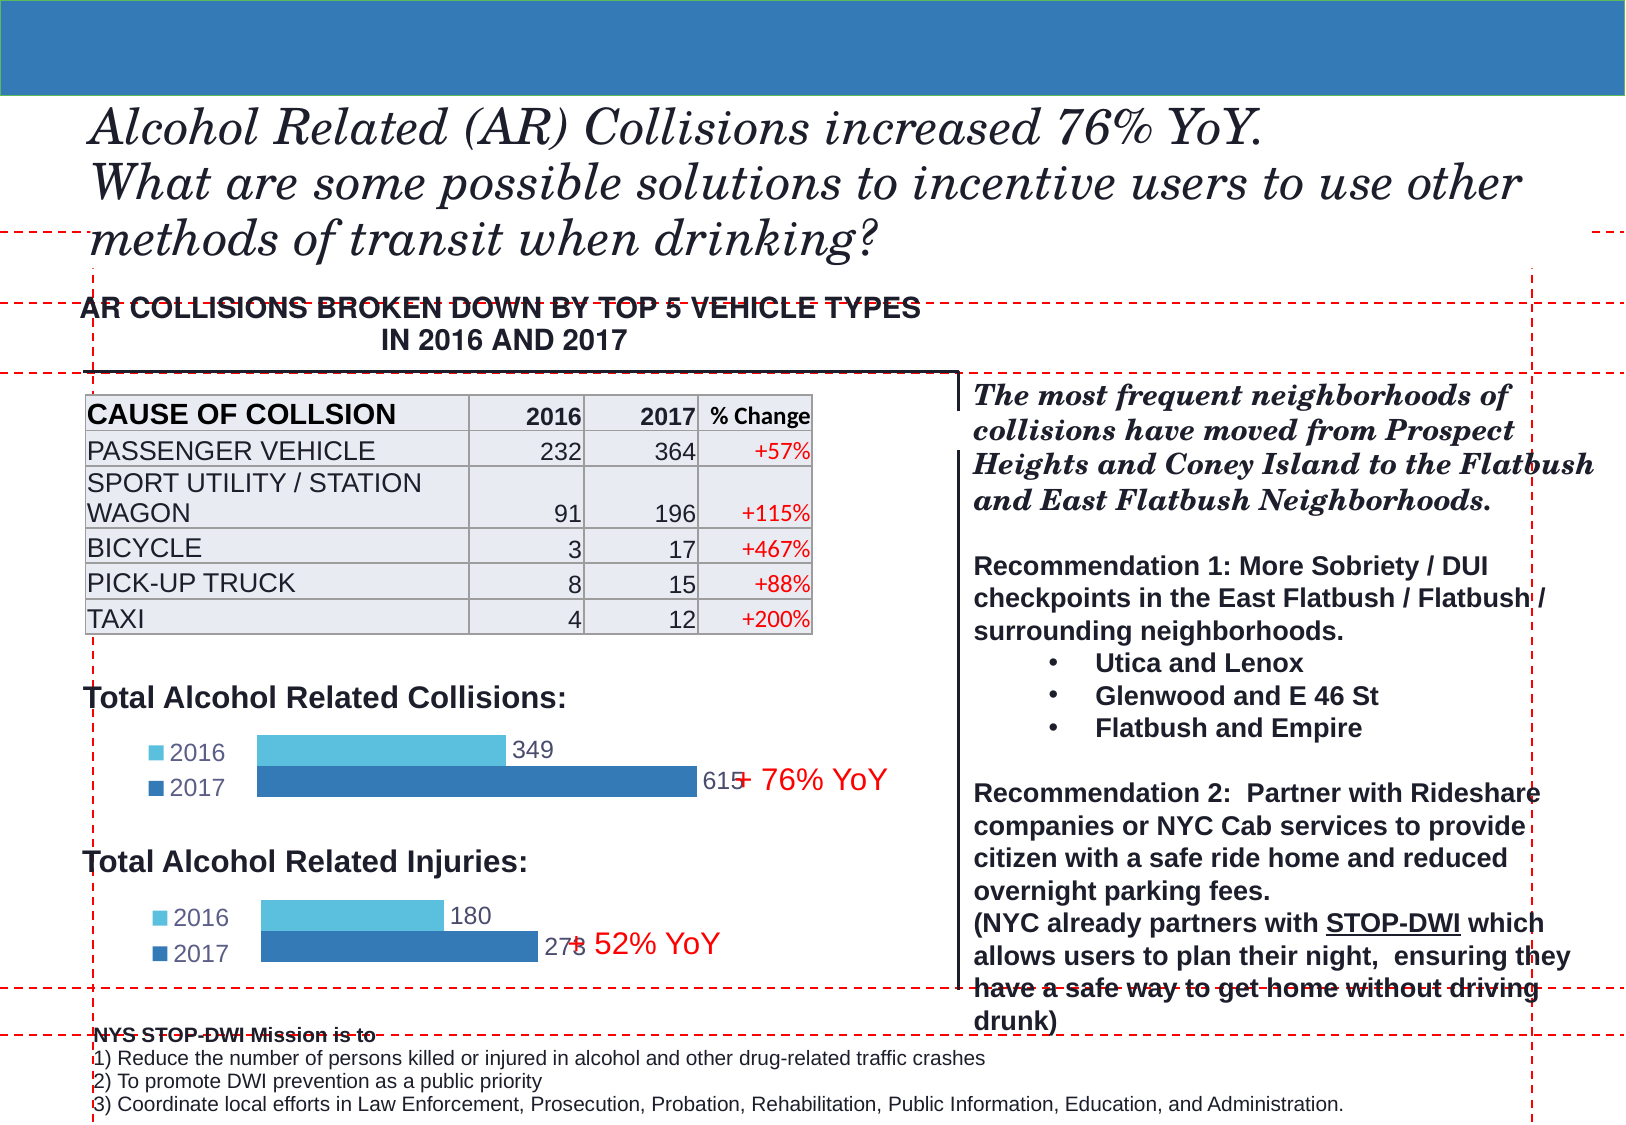

Alcohol Related (AR) Collisions increased 76% YoY.
What are some possible solutions to incentive users to use other methods of transit when drinking?
AR COLLISIONS BROKEN DOWN BY TOP 5 VEHICLE TYPES
IN 2016 AND 2017

The most frequent neighborhoods of collisions have moved from Prospect Heights and Coney Island to the Flatbush and East Flatbush Neighborhoods.

Recommendation 1: More Sobriety / DUI checkpoints in the East Flatbush / Flatbush / surrounding neighborhoods.
Utica and Lenox
Glenwood and E 46 St
Flatbush and Empire

Recommendation 2:  Partner with Rideshare companies or NYC Cab services to provide citizen with a safe ride home and reduced overnight parking fees.
(NYC already partners with STOP-DWI which allows users to plan their night,  ensuring they have a safe way to get home without driving drunk)

### Chart

| Category | 2017 | 2016 |
|---|---|---|
| AR Collisions | 615.0 | 349.0 |
| CAUSE OF COLLSION | 2016 | 2017 | % Change |
| --- | --- | --- | --- |
| PASSENGER VEHICLE | 232 | 364 | +57% |
| SPORT UTILITY / STATION WAGON | 91 | 196 | +115% |
| BICYCLE | 3 | 17 | +467% |
| PICK-UP TRUCK | 8 | 15 | +88% |
| TAXI | 4 | 12 | +200% |

### Chart

| Category | 2017 | 2016 |
|---|---|---|
| AR Injuries | 273.0 | 180.0 |
Total Alcohol Related Collisions:
+ 76% YoY
Total Alcohol Related Injuries:
+ 52% YoY
NYS STOP-DWI Mission is to
1) Reduce the number of persons killed or injured in alcohol and other drug-related traffic crashes
2) To promote DWI prevention as a public priority
3) Coordinate local efforts in Law Enforcement, Prosecution, Probation, Rehabilitation, Public Information, Education, and Administration.